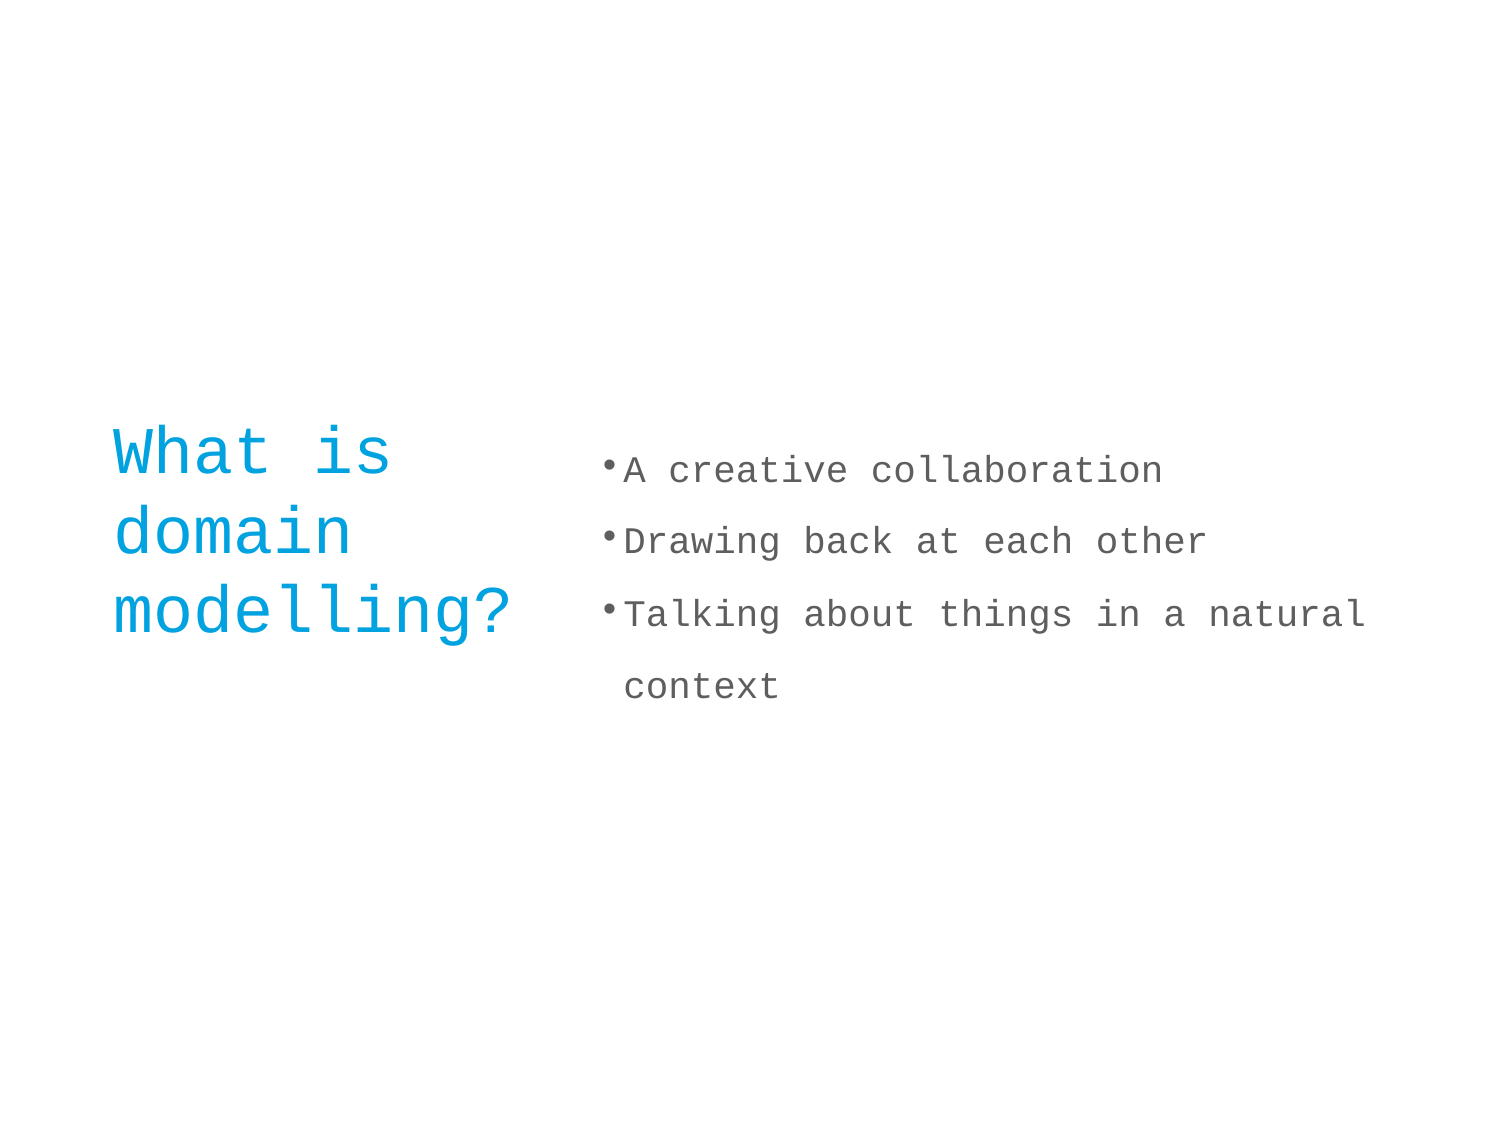

What is domain modelling?
A creative collaboration
Drawing back at each other
Talking about things in a natural context